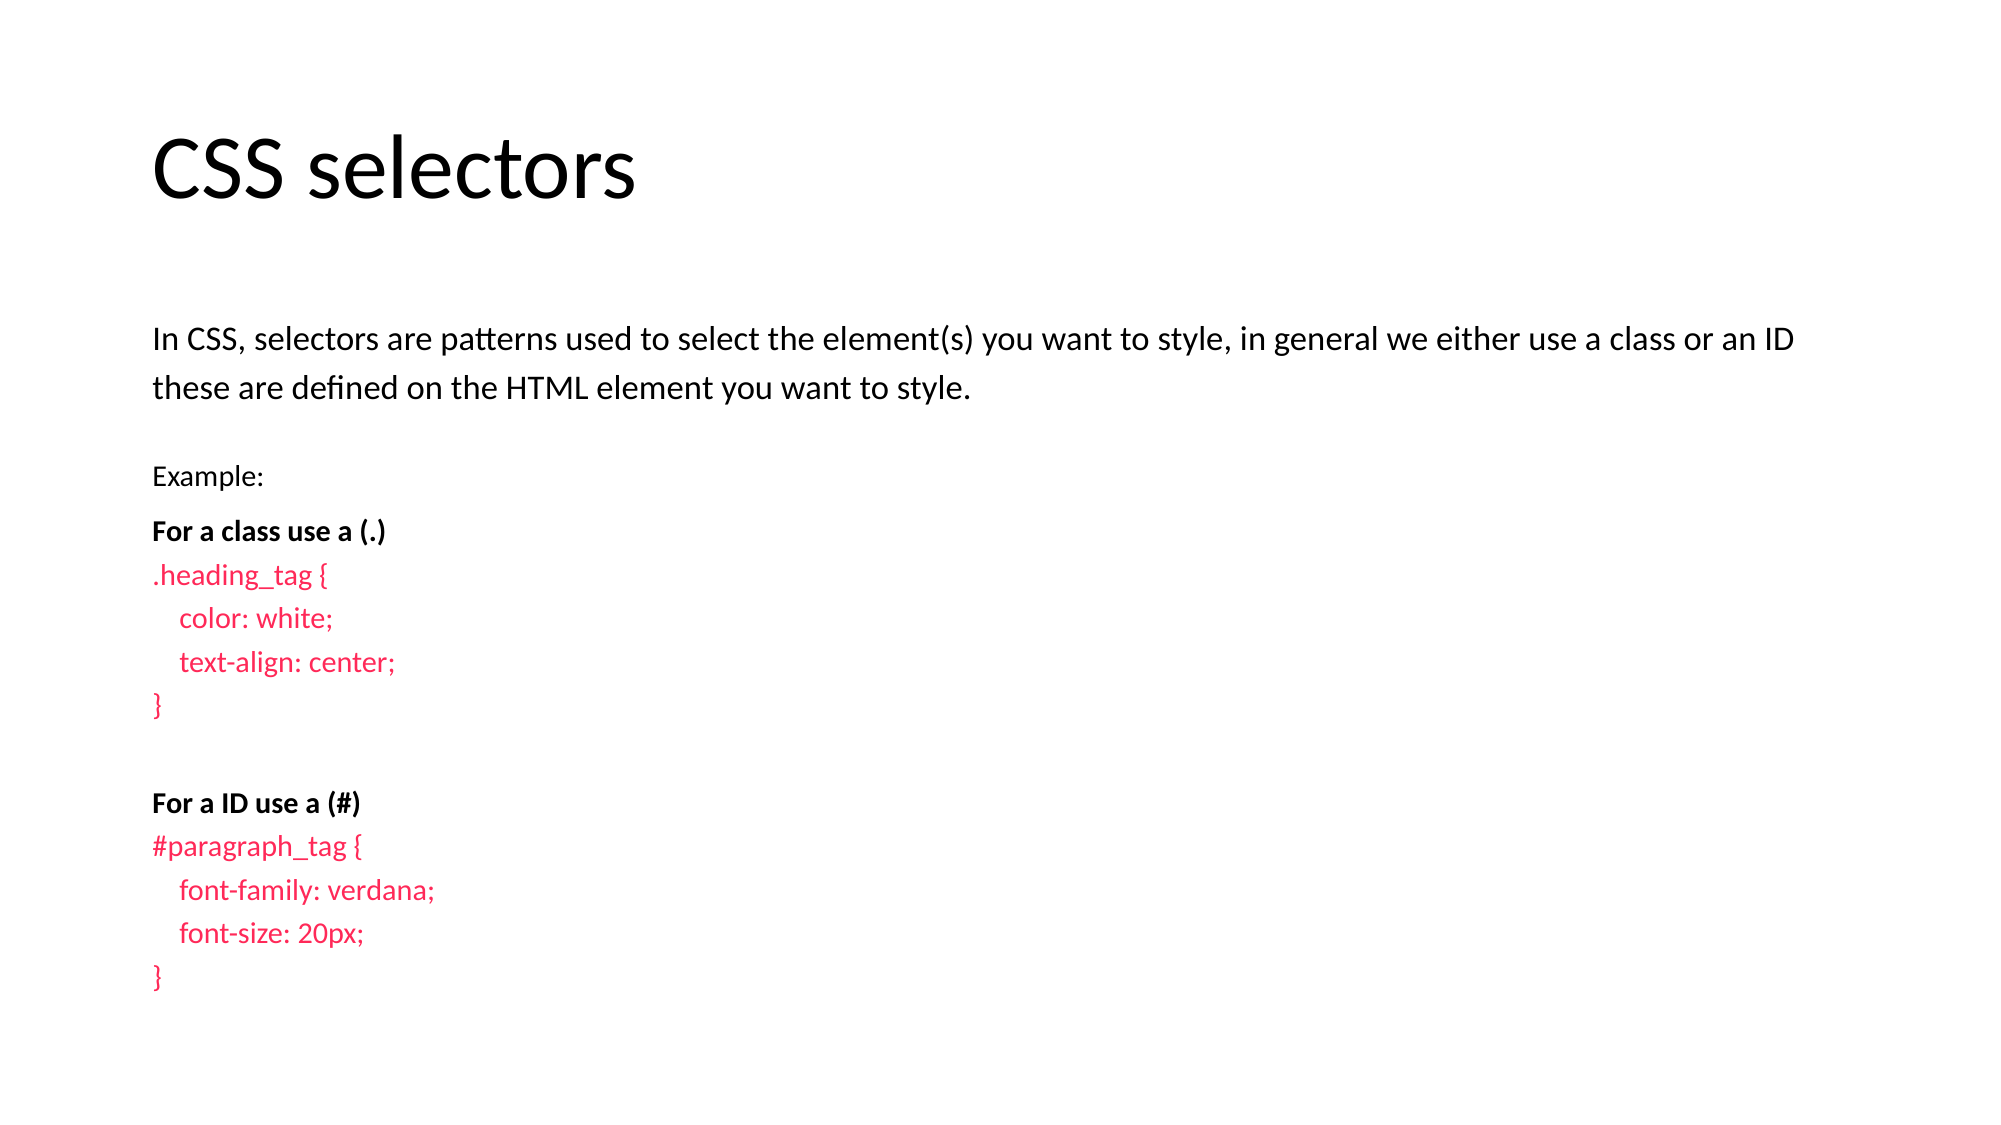

# CSS selectors
In CSS, selectors are patterns used to select the element(s) you want to style, in general we either use a class or an ID these are defined on the HTML element you want to style.

Example:
For a class use a (.)
.heading_tag {
    color: white;
    text-align: center;
}
For a ID use a (#)
#paragraph_tag {
    font-family: verdana;
    font-size: 20px;
}